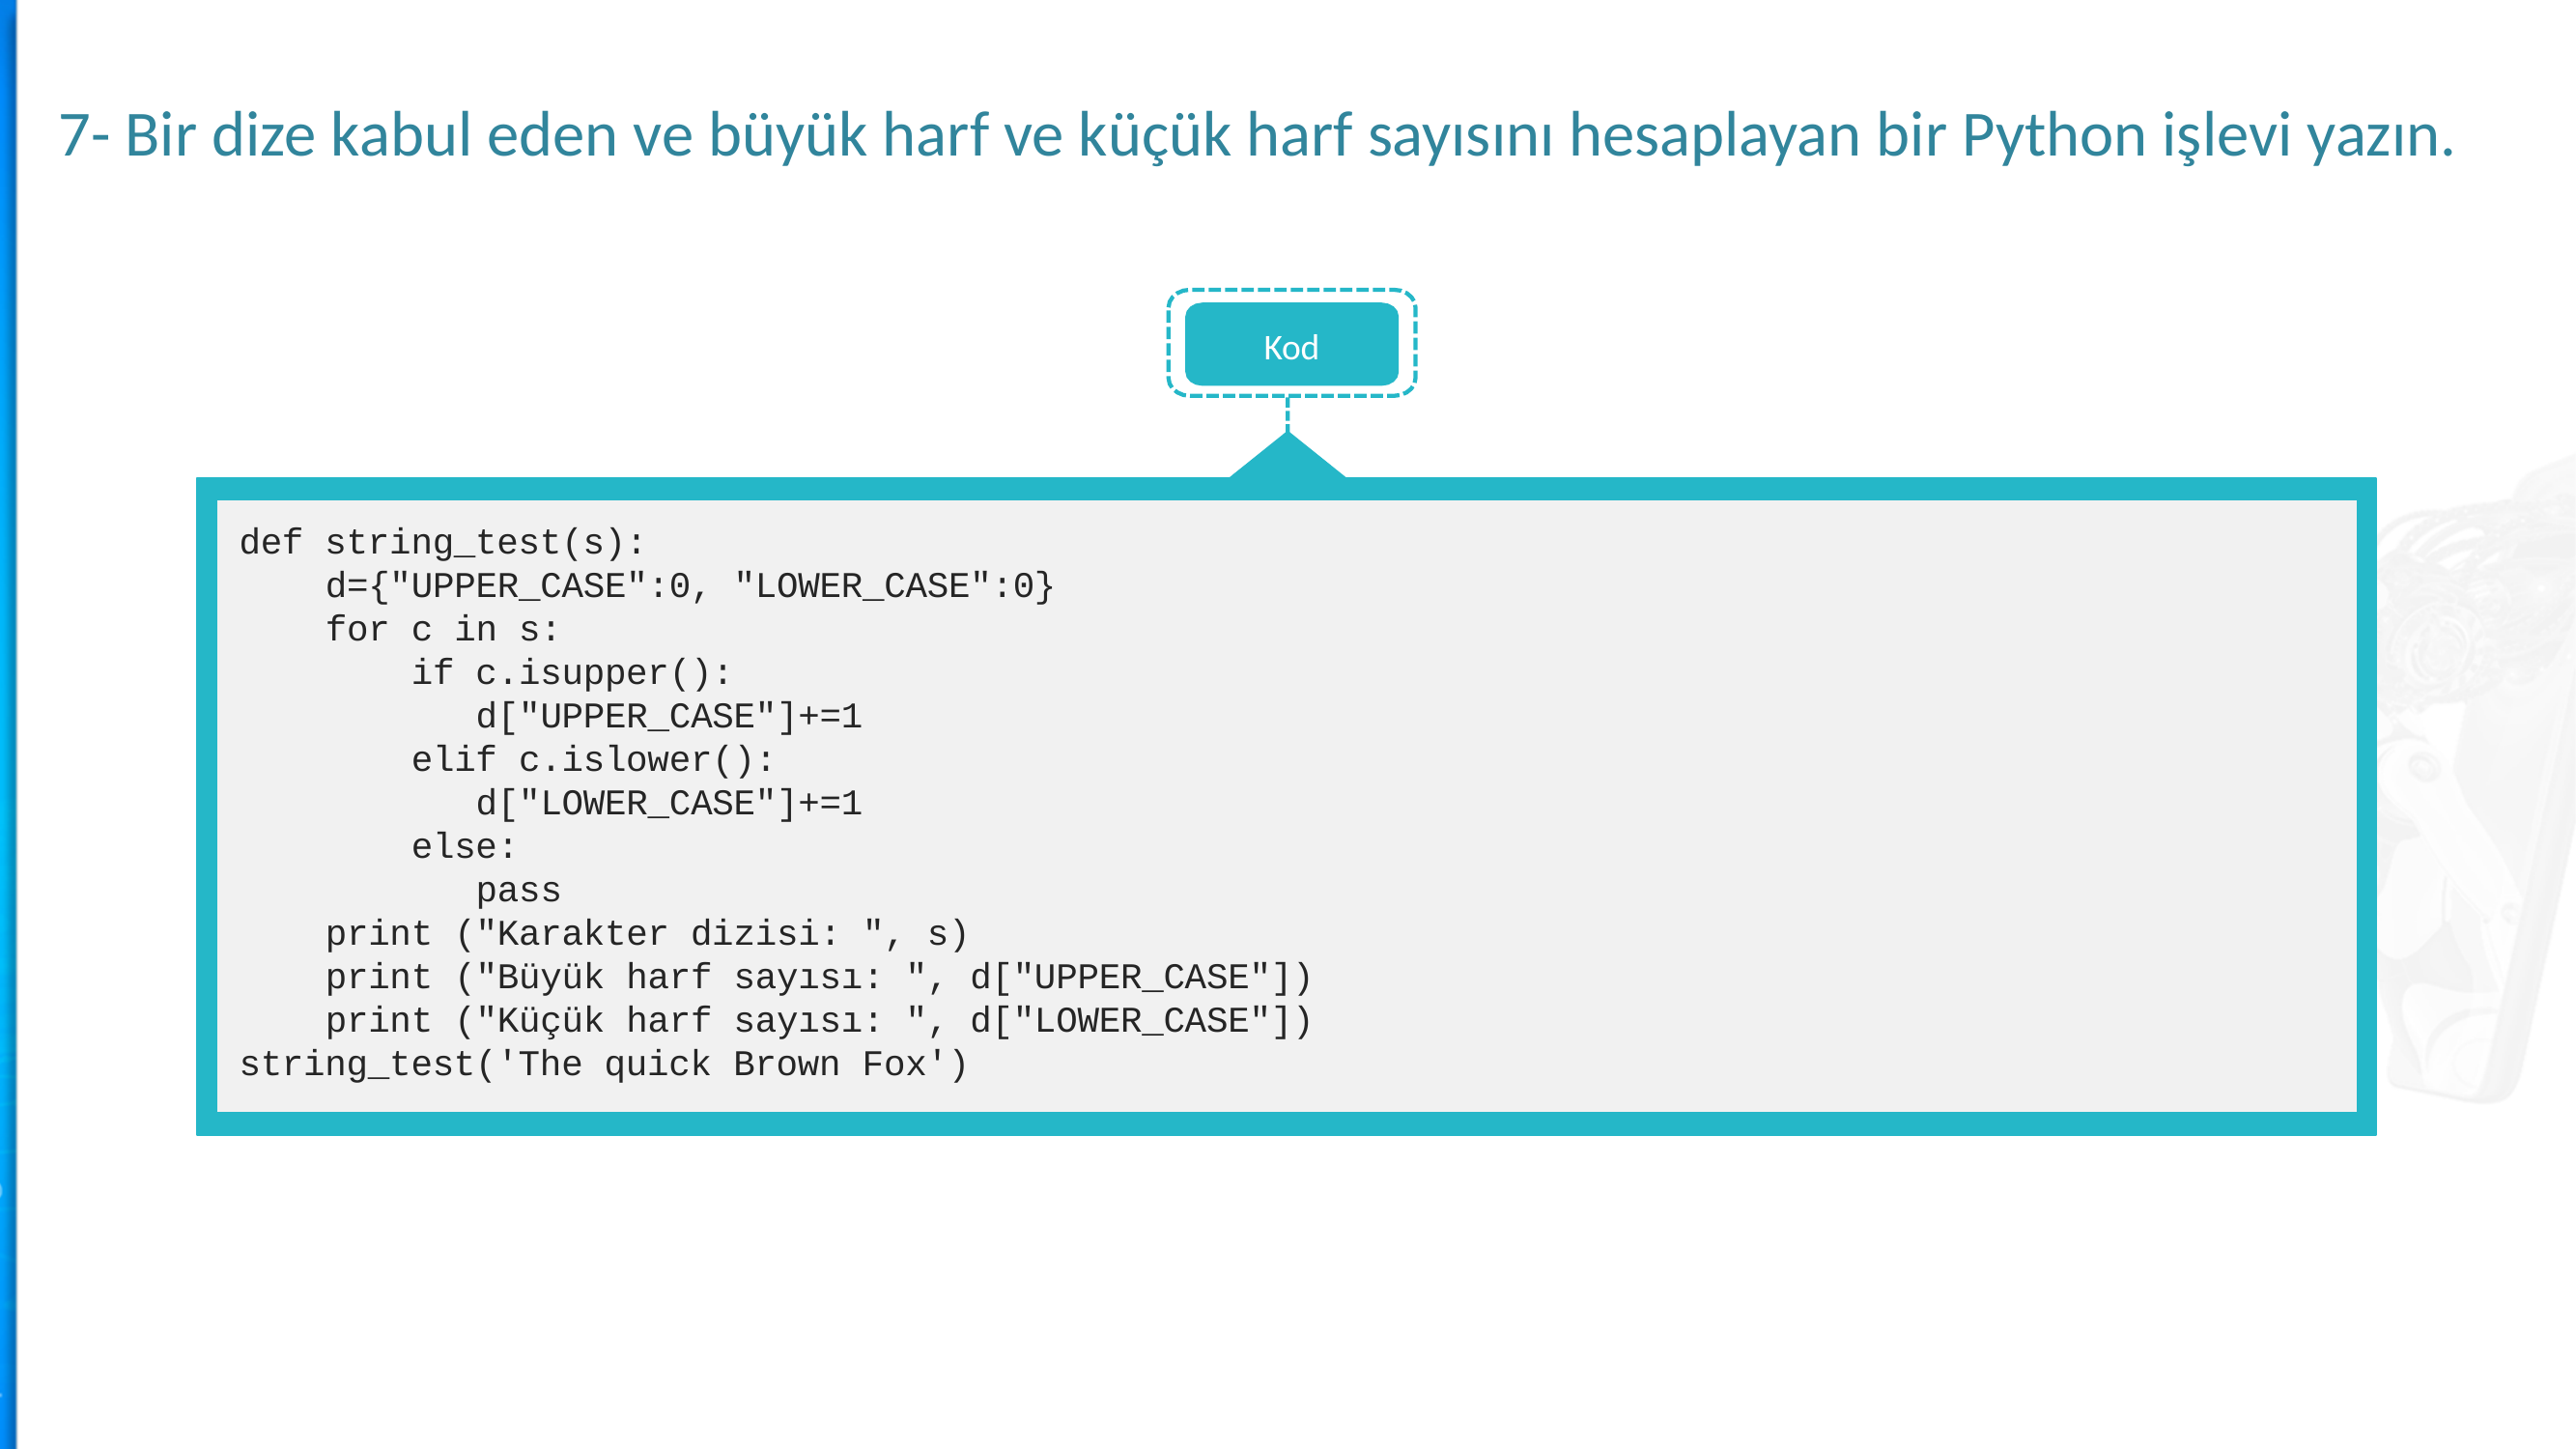

7- Bir dize kabul eden ve büyük harf ve küçük harf sayısını hesaplayan bir Python işlevi yazın.

Kod

def string_test(s):
    d={"UPPER_CASE":0, "LOWER_CASE":0}
    for c in s:
        if c.isupper():
           d["UPPER_CASE"]+=1
        elif c.islower():
           d["LOWER_CASE"]+=1
        else:
           pass
    print ("Karakter dizisi: ", s)
    print ("Büyük harf sayısı: ", d["UPPER_CASE"])
    print ("Küçük harf sayısı: ", d["LOWER_CASE"])
string_test('The quick Brown Fox')